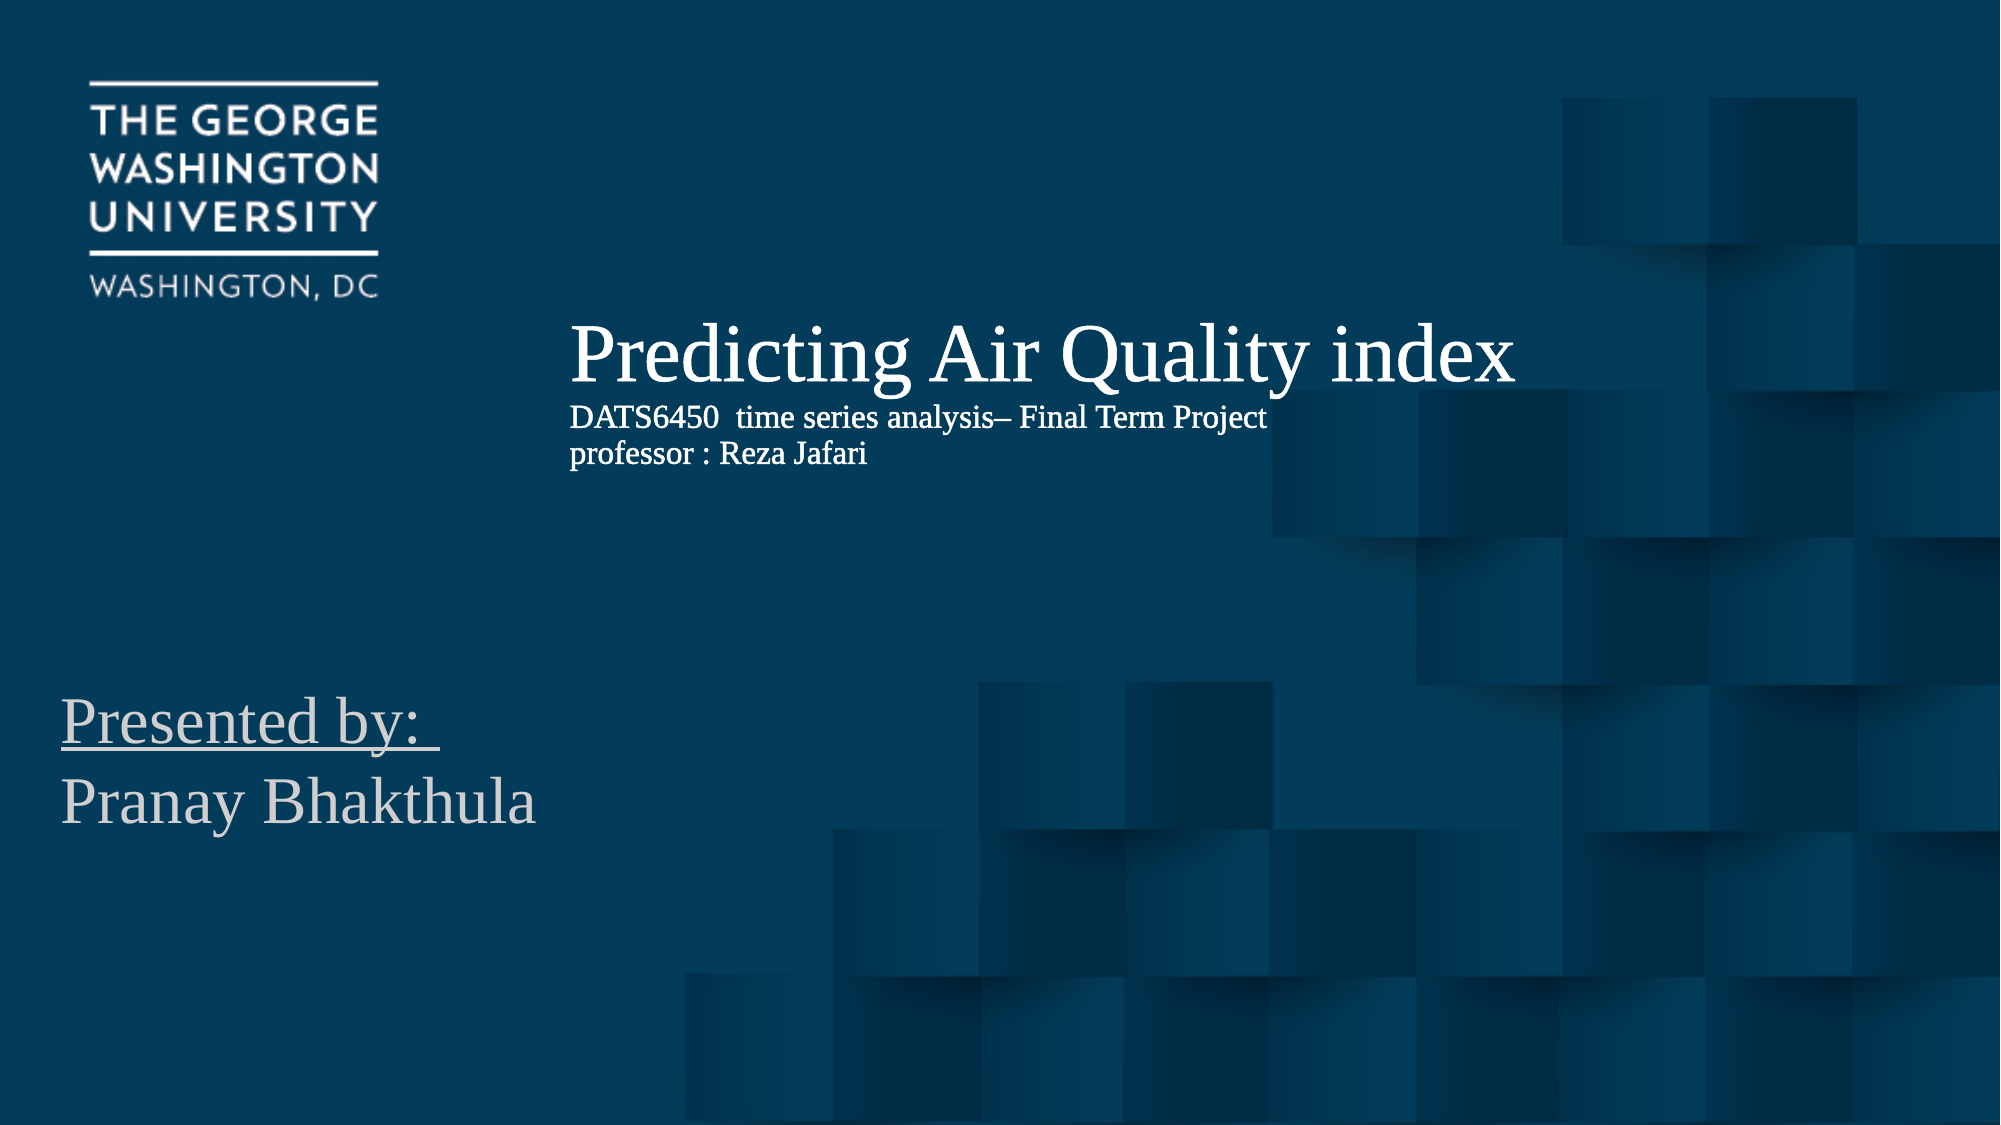

# Predicting Air Quality index DATS6450  time series analysis– Final Term Project professor : Reza Jafari
Presented by:
Pranay Bhakthula